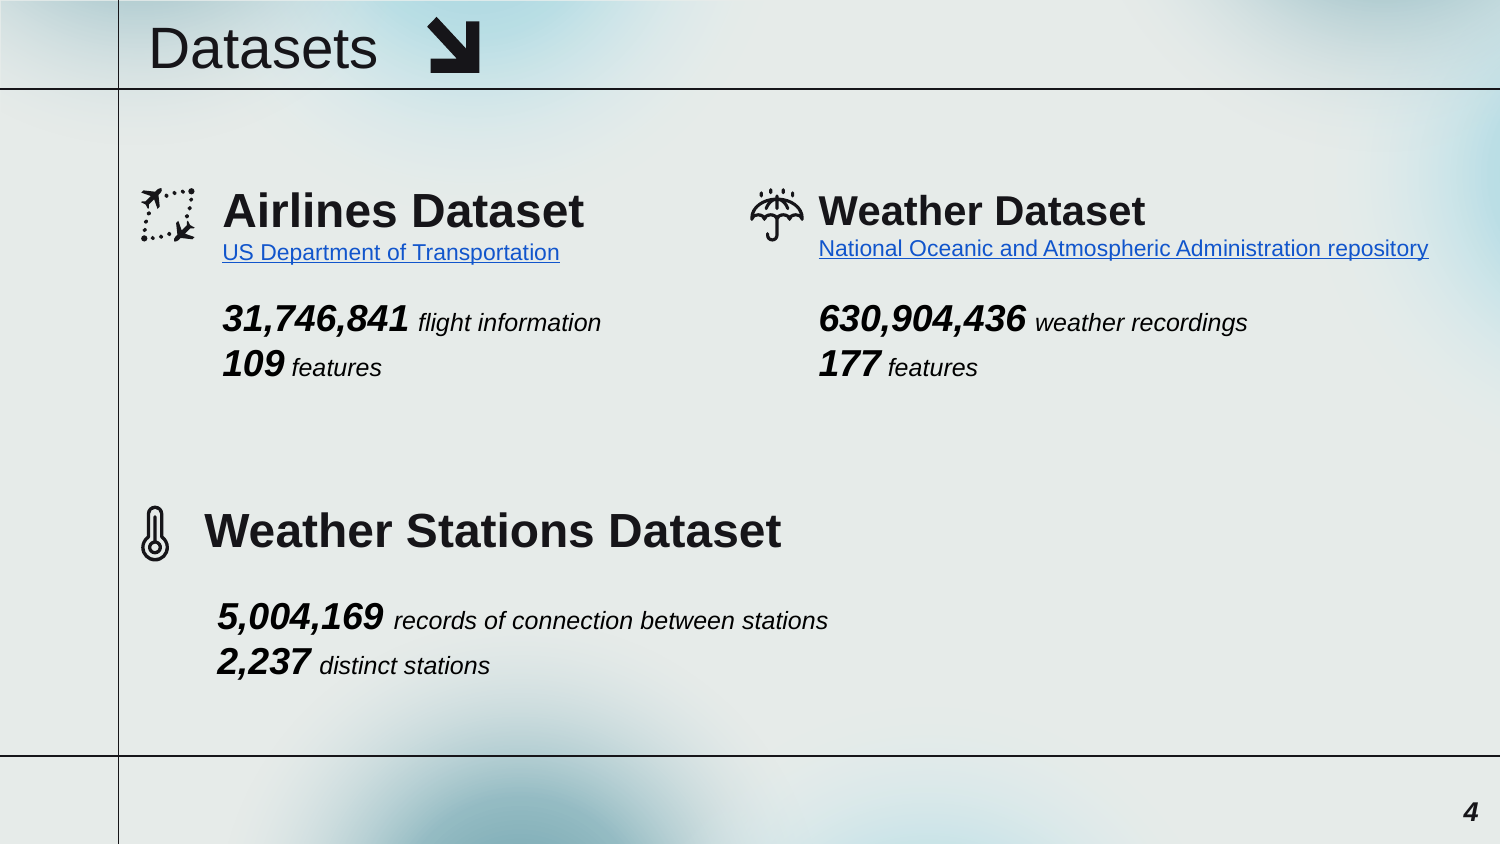

# Datasets

Weather Dataset
National Oceanic and Atmospheric Administration repository
Airlines Dataset
US Department of Transportation

31,746,841 flight information
109 features
630,904,436 weather recordings
177 features
Weather Stations Dataset

5,004,169 records of connection between stations
2,237 distinct stations
4